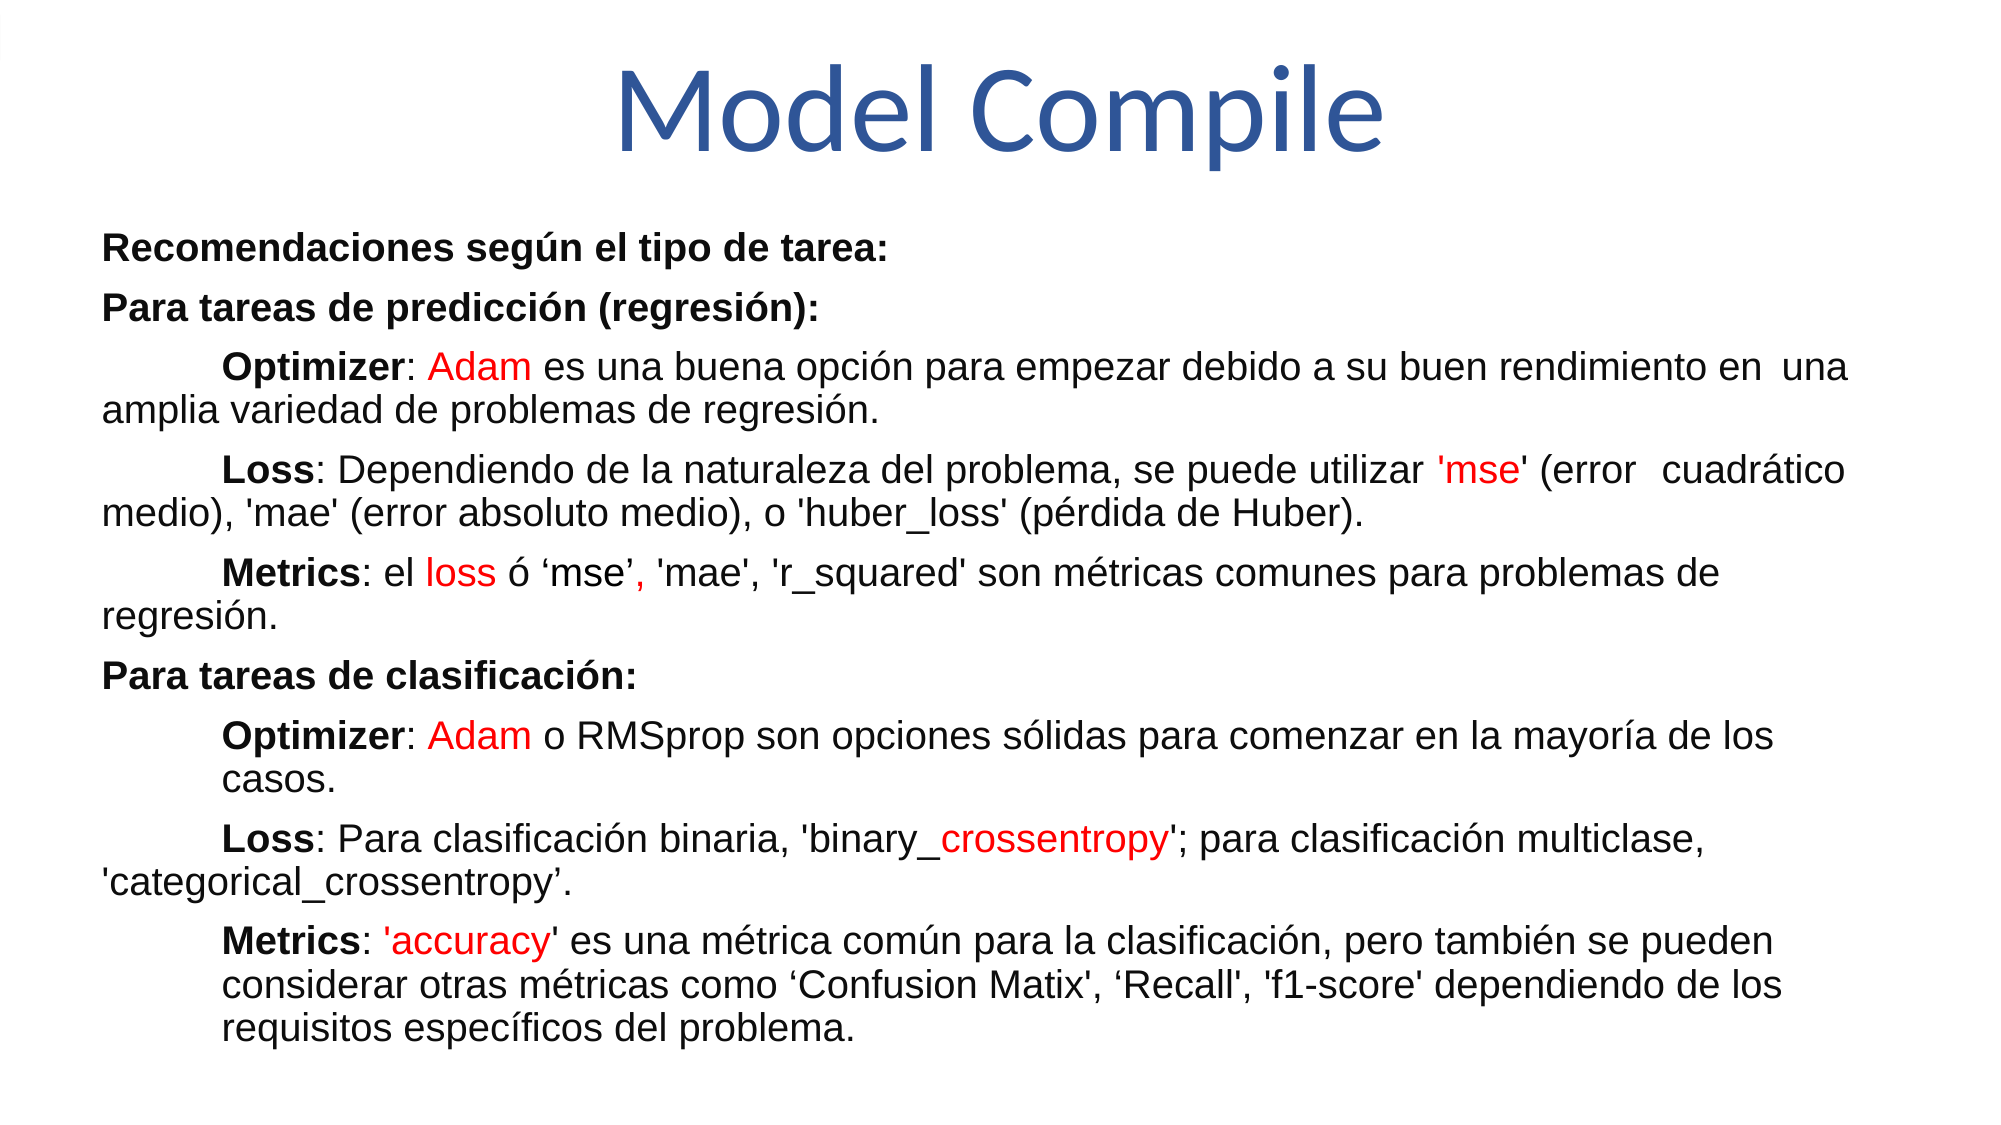

# Model Compile

Recomendaciones según el tipo de tarea:
Para tareas de predicción (regresión):
	Optimizer: Adam es una buena opción para empezar debido a su buen rendimiento en 	una amplia variedad de problemas de regresión.
	Loss: Dependiendo de la naturaleza del problema, se puede utilizar 'mse' (error 	cuadrático medio), 'mae' (error absoluto medio), o 'huber_loss' (pérdida de Huber).
	Metrics: el loss ó ‘mse’, 'mae', 'r_squared' son métricas comunes para problemas de regresión.
Para tareas de clasificación:
	Optimizer: Adam o RMSprop son opciones sólidas para comenzar en la mayoría de los 	casos.
	Loss: Para clasificación binaria, 'binary_crossentropy'; para clasificación multiclase, 	'categorical_crossentropy’.
	Metrics: 'accuracy' es una métrica común para la clasificación, pero también se pueden 	considerar otras métricas como ‘Confusion Matix', ‘Recall', 'f1-score' dependiendo de los 	requisitos específicos del problema.